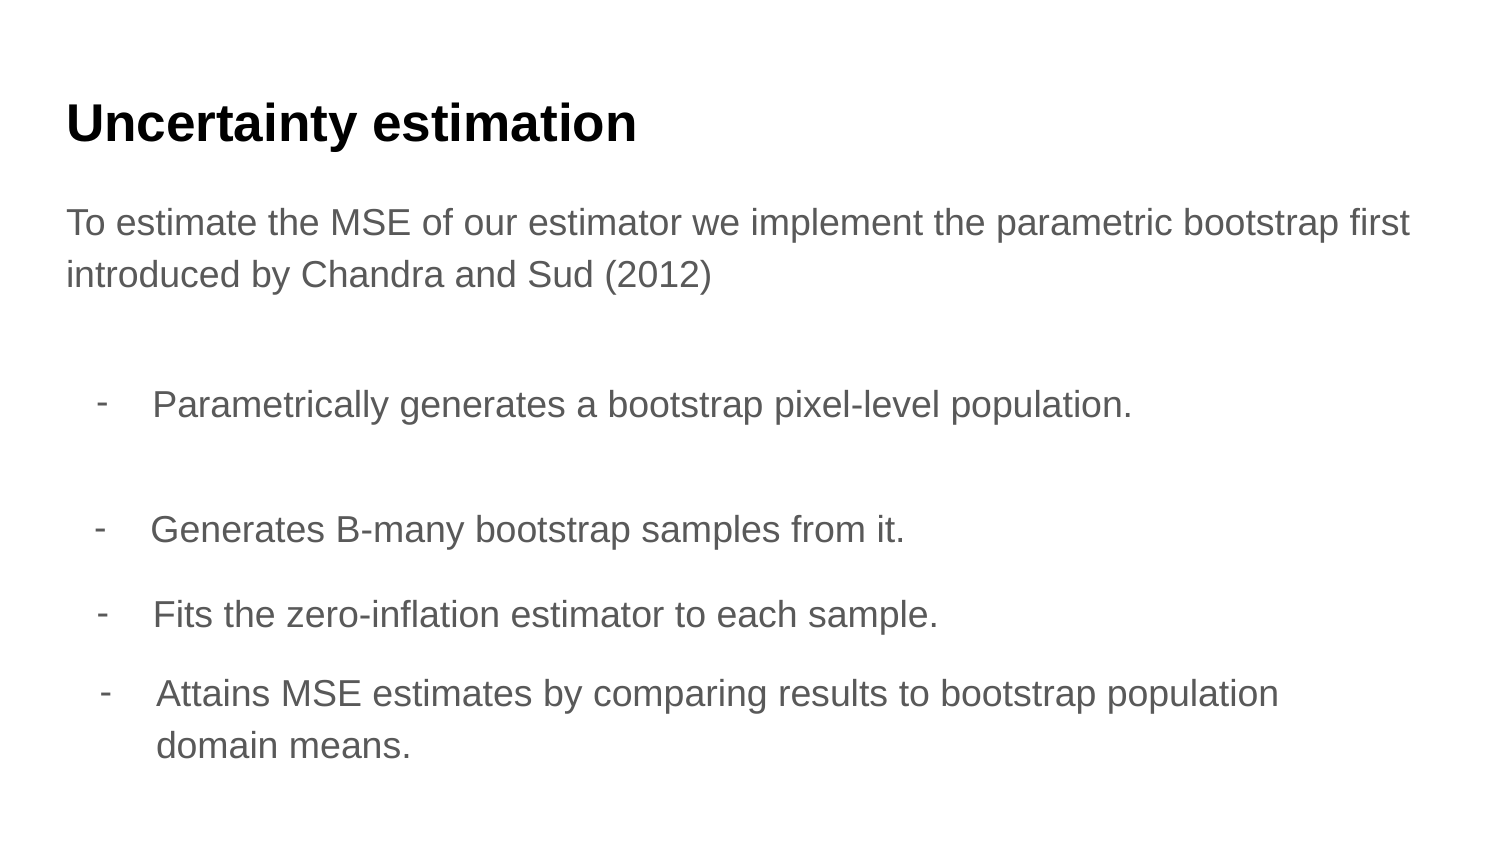

# Uncertainty estimation
To estimate the MSE of our estimator we implement the parametric bootstrap first introduced by Chandra and Sud (2012)
Parametrically generates a bootstrap pixel-level population.
Generates B-many bootstrap samples from it.
Fits the zero-inflation estimator to each sample.
Attains MSE estimates by comparing results to bootstrap population domain means.